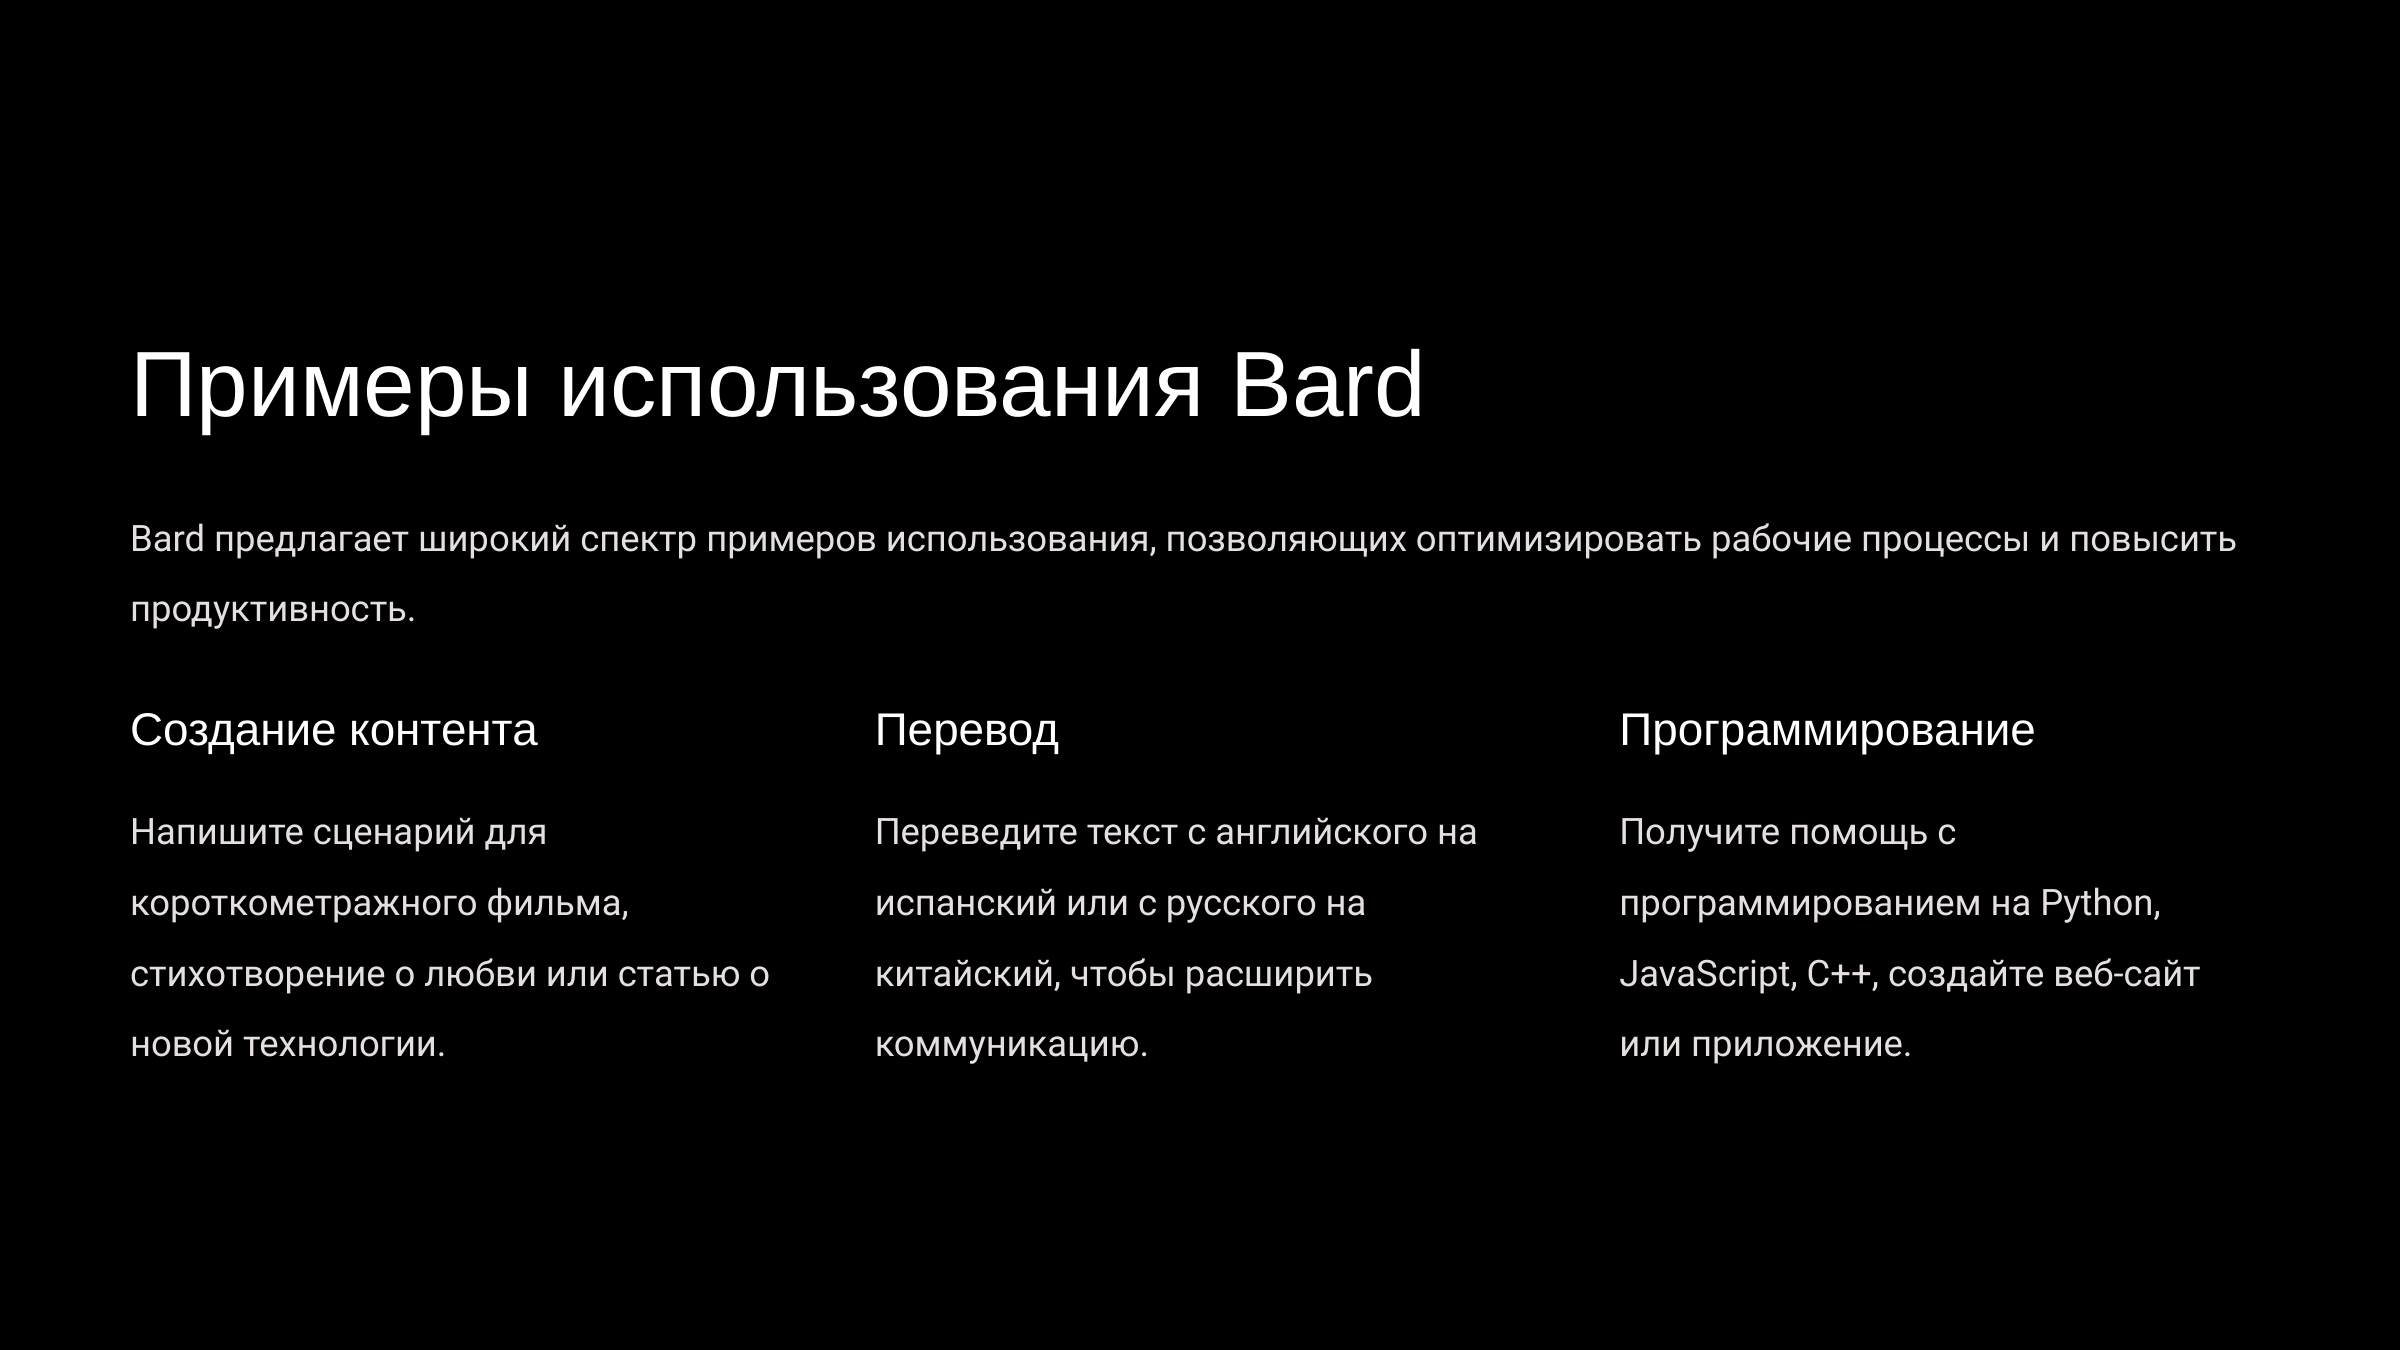

Примеры использования Bard
Bard предлагает широкий спектр примеров использования, позволяющих оптимизировать рабочие процессы и повысить продуктивность.
Создание контента
Перевод
Программирование
Напишите сценарий для короткометражного фильма, стихотворение о любви или статью о новой технологии.
Переведите текст с английского на испанский или с русского на китайский, чтобы расширить коммуникацию.
Получите помощь с программированием на Python, JavaScript, C++, создайте веб-сайт или приложение.